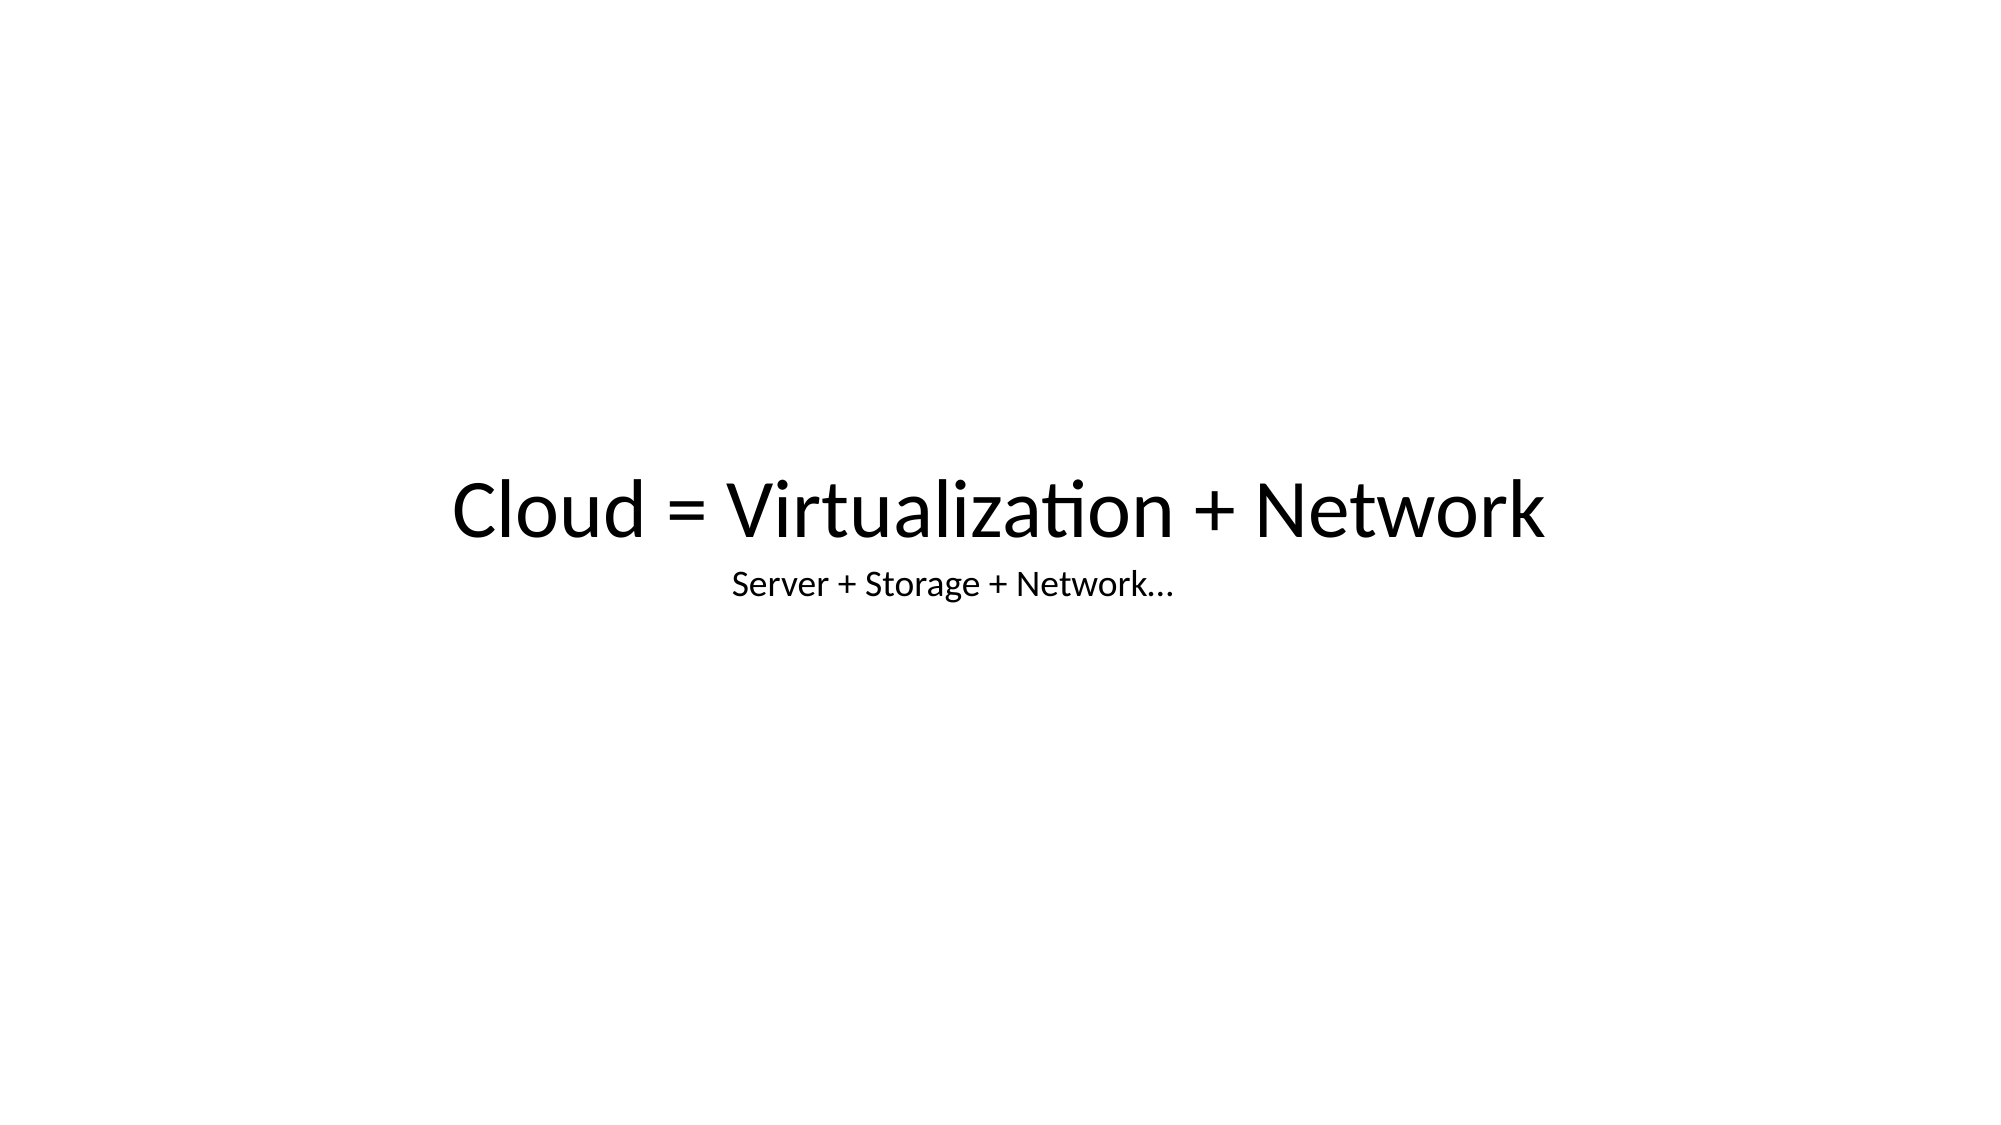

Cloud = Virtualization + Network
Server + Storage + Network…